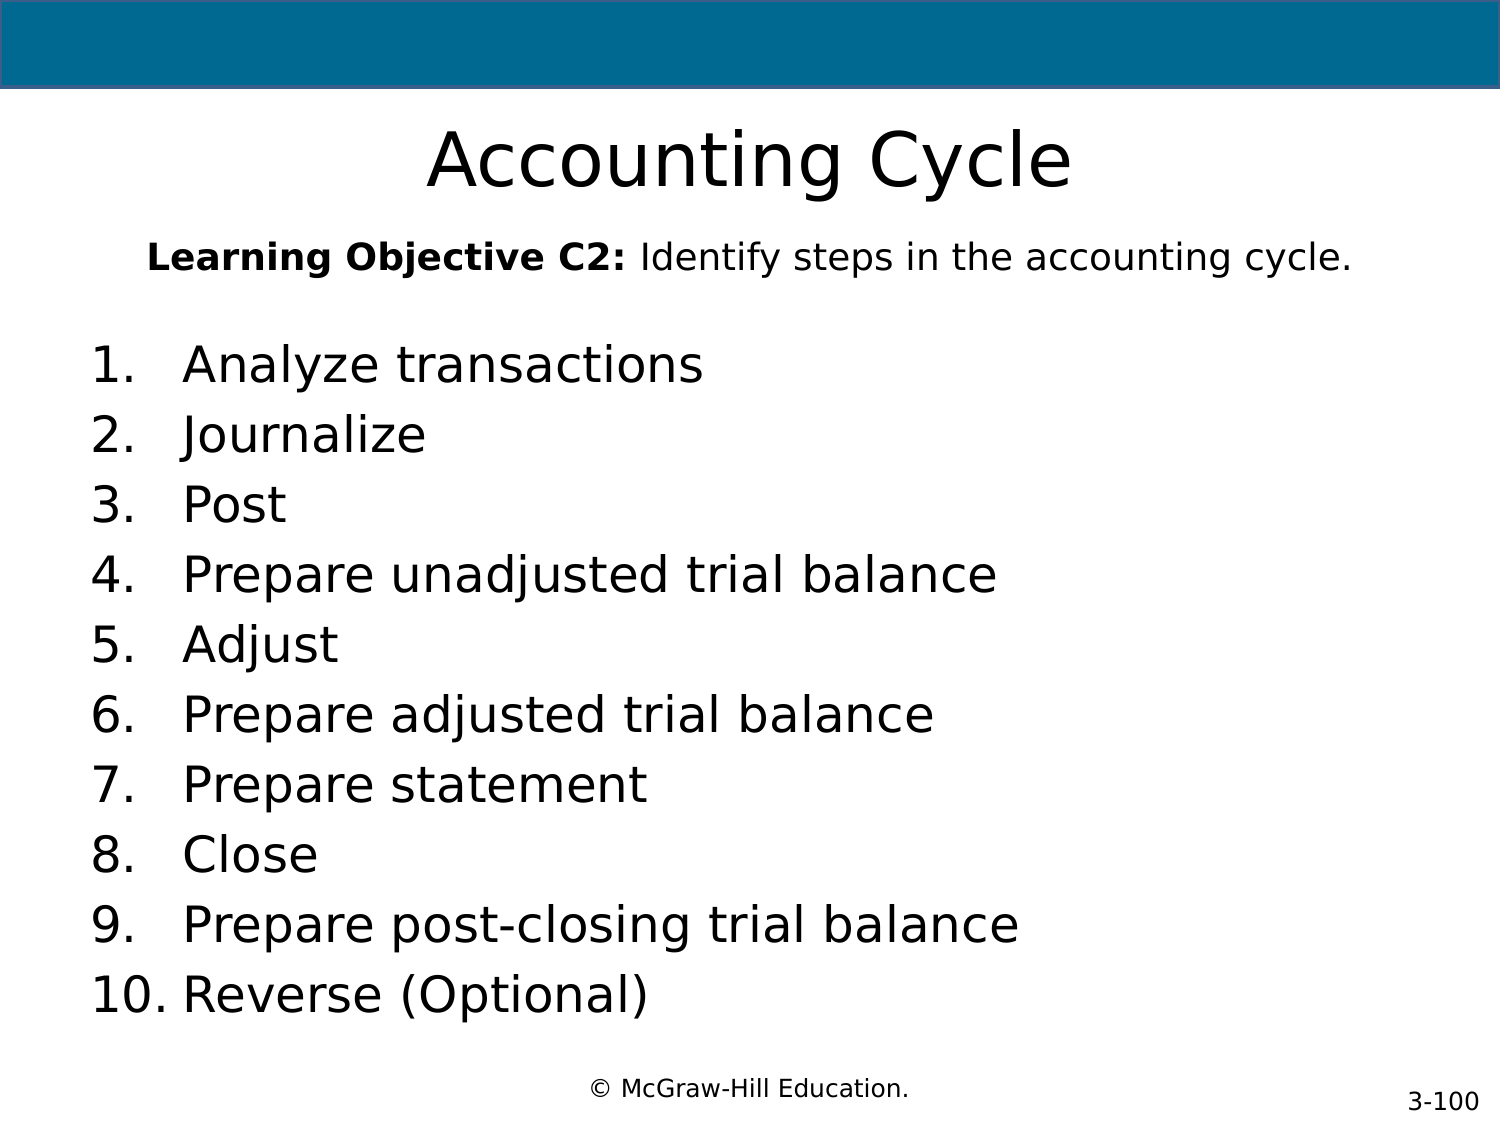

# Accounting Cycle
Learning Objective C2: Identify steps in the accounting cycle.
Analyze transactions
Journalize
Post
Prepare unadjusted trial balance
Adjust
Prepare adjusted trial balance
Prepare statement
Close
Prepare post-closing trial balance
Reverse (Optional)